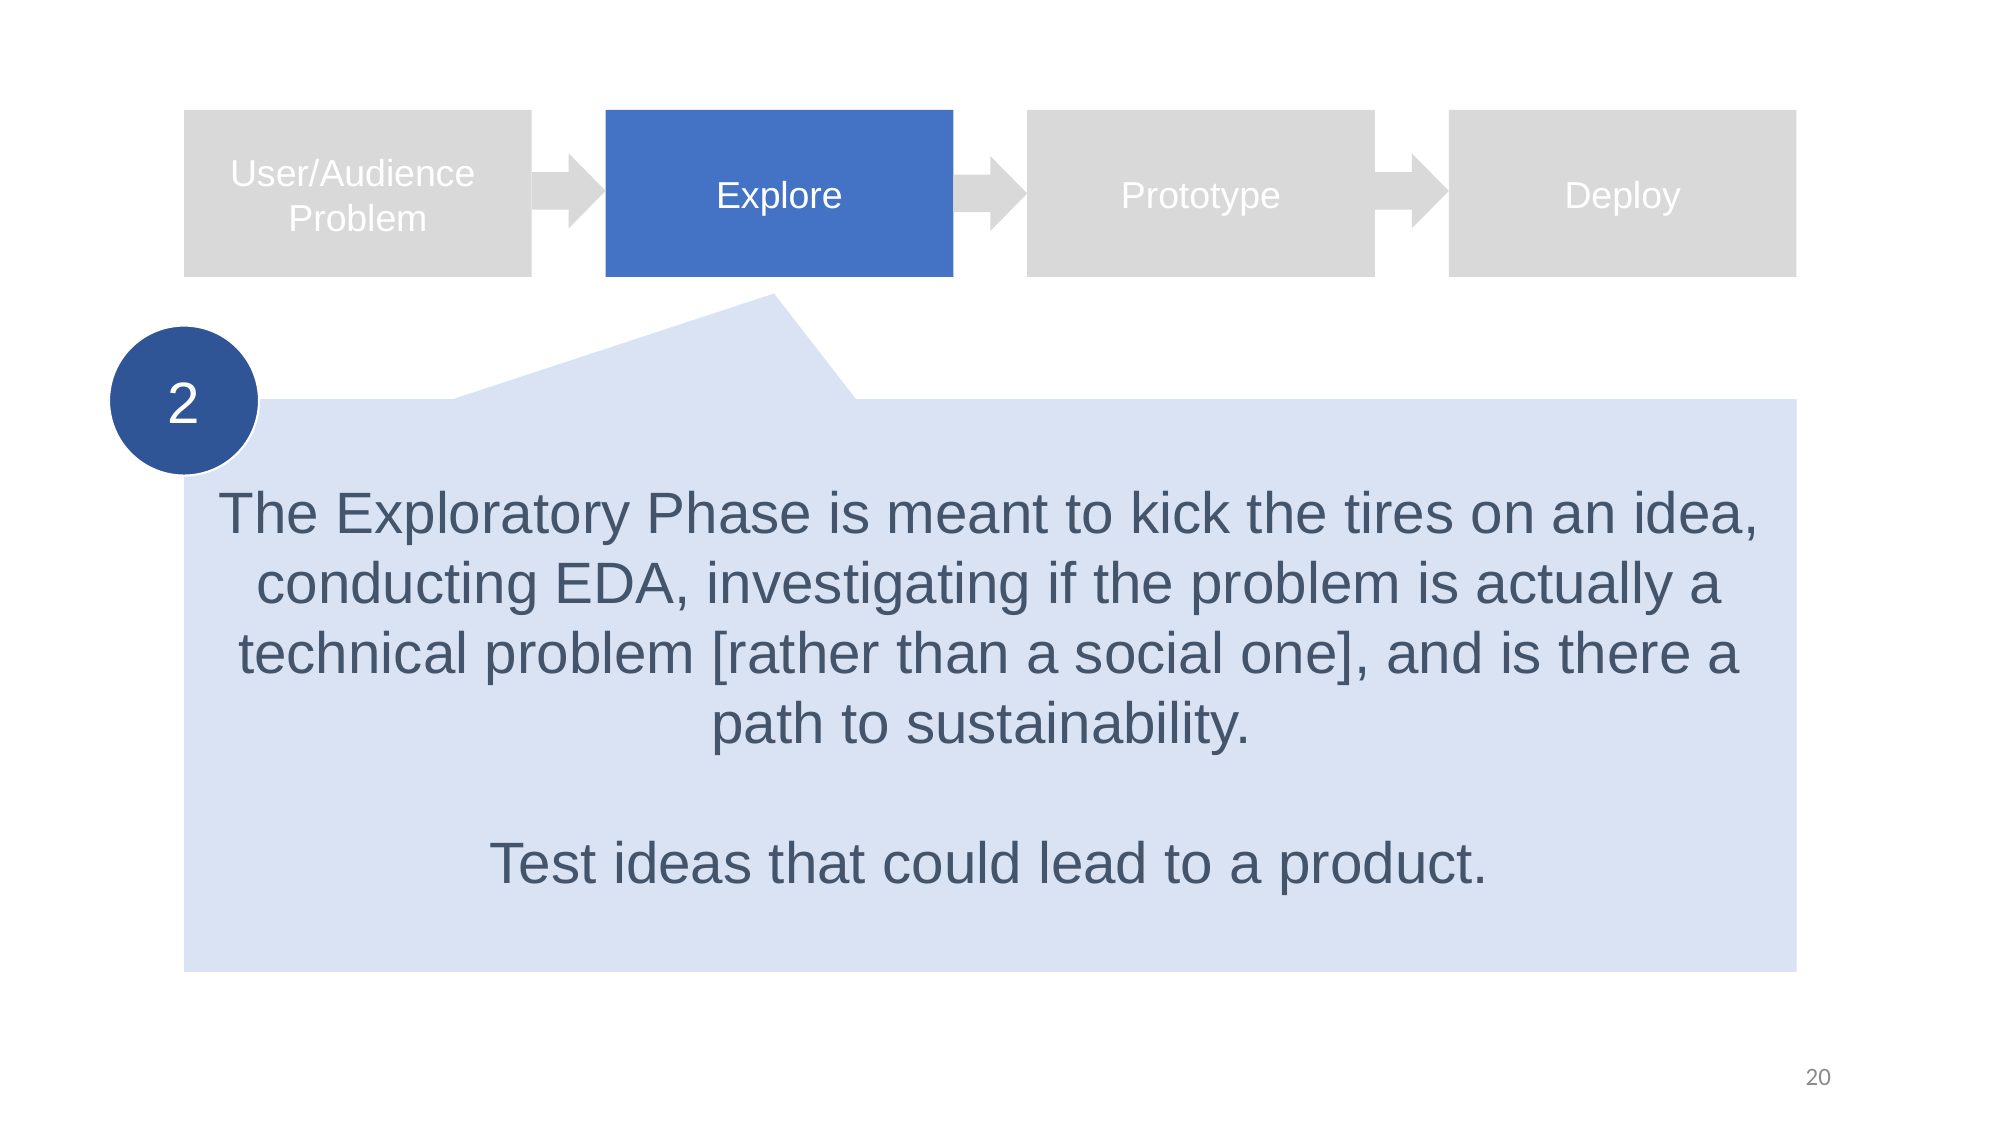

User/Audience
Problem
Explore
Prototype
Deploy

2
The Exploratory Phase is meant to kick the tires on an idea, conducting EDA, investigating if the problem is actually a technical problem [rather than a social one], and is there a path to sustainability.

Test ideas that could lead to a product.
20